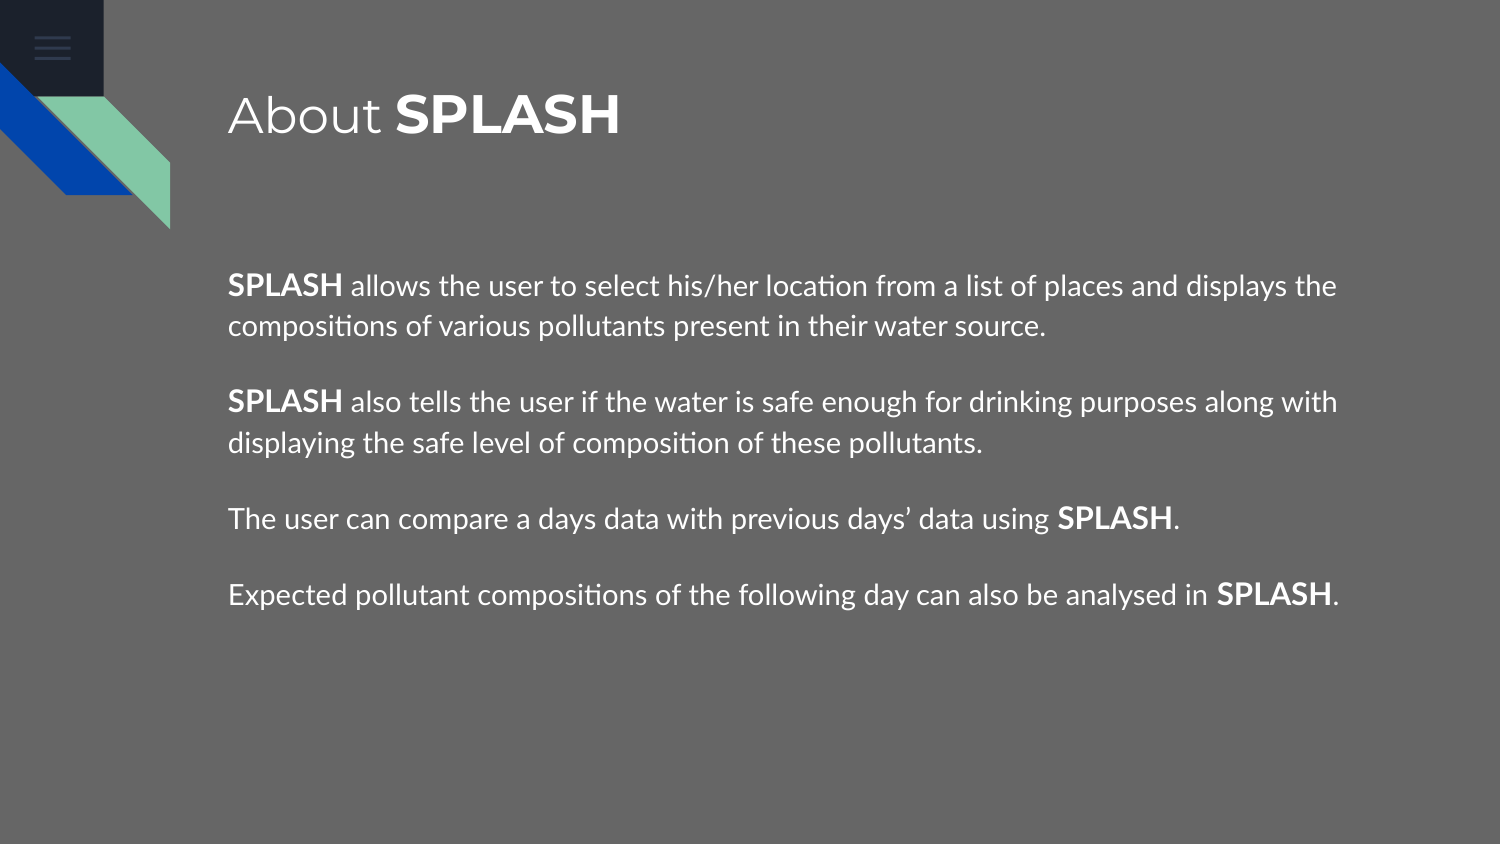

# About SPLASH
SPLASH allows the user to select his/her location from a list of places and displays the compositions of various pollutants present in their water source.
SPLASH also tells the user if the water is safe enough for drinking purposes along with  displaying the safe level of composition of these pollutants.
The user can compare a days data with previous days’ data using SPLASH.
Expected pollutant compositions of the following day can also be analysed in SPLASH.